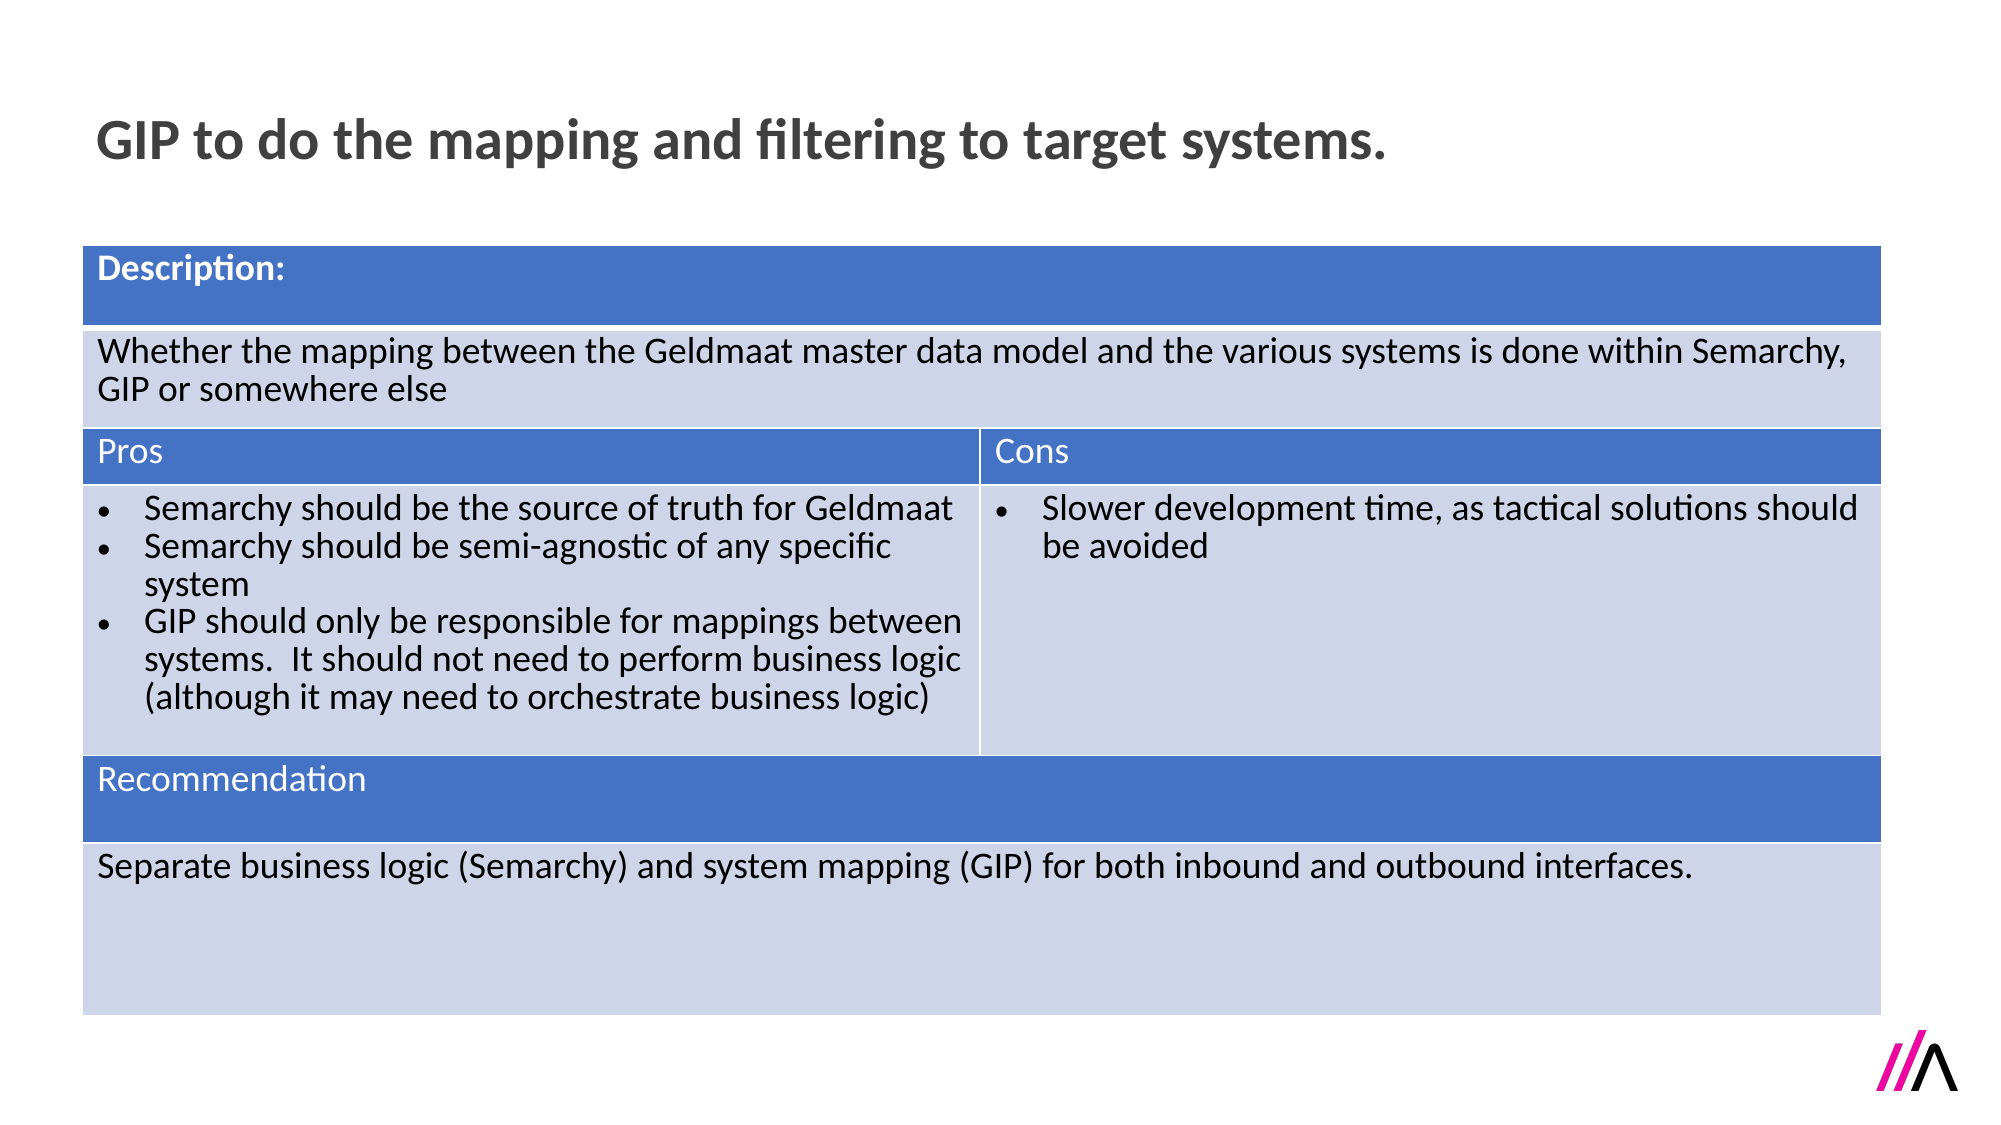

GIP to do the mapping and filtering to target systems.
| Description: | Pros and Cons |
| --- | --- |
| Whether the mapping between the Geldmaat master data model and the various systems is done within Semarchy, GIP or somewhere else |  |
| Pros | Cons |
| Semarchy should be the source of truth for Geldmaat Semarchy should be semi-agnostic of any specific system GIP should only be responsible for mappings between systems. It should not need to perform business logic (although it may need to orchestrate business logic) | Slower development time, as tactical solutions should be avoided |
| Recommendation |  |
| Separate business logic (Semarchy) and system mapping (GIP) for both inbound and outbound interfaces. |  |